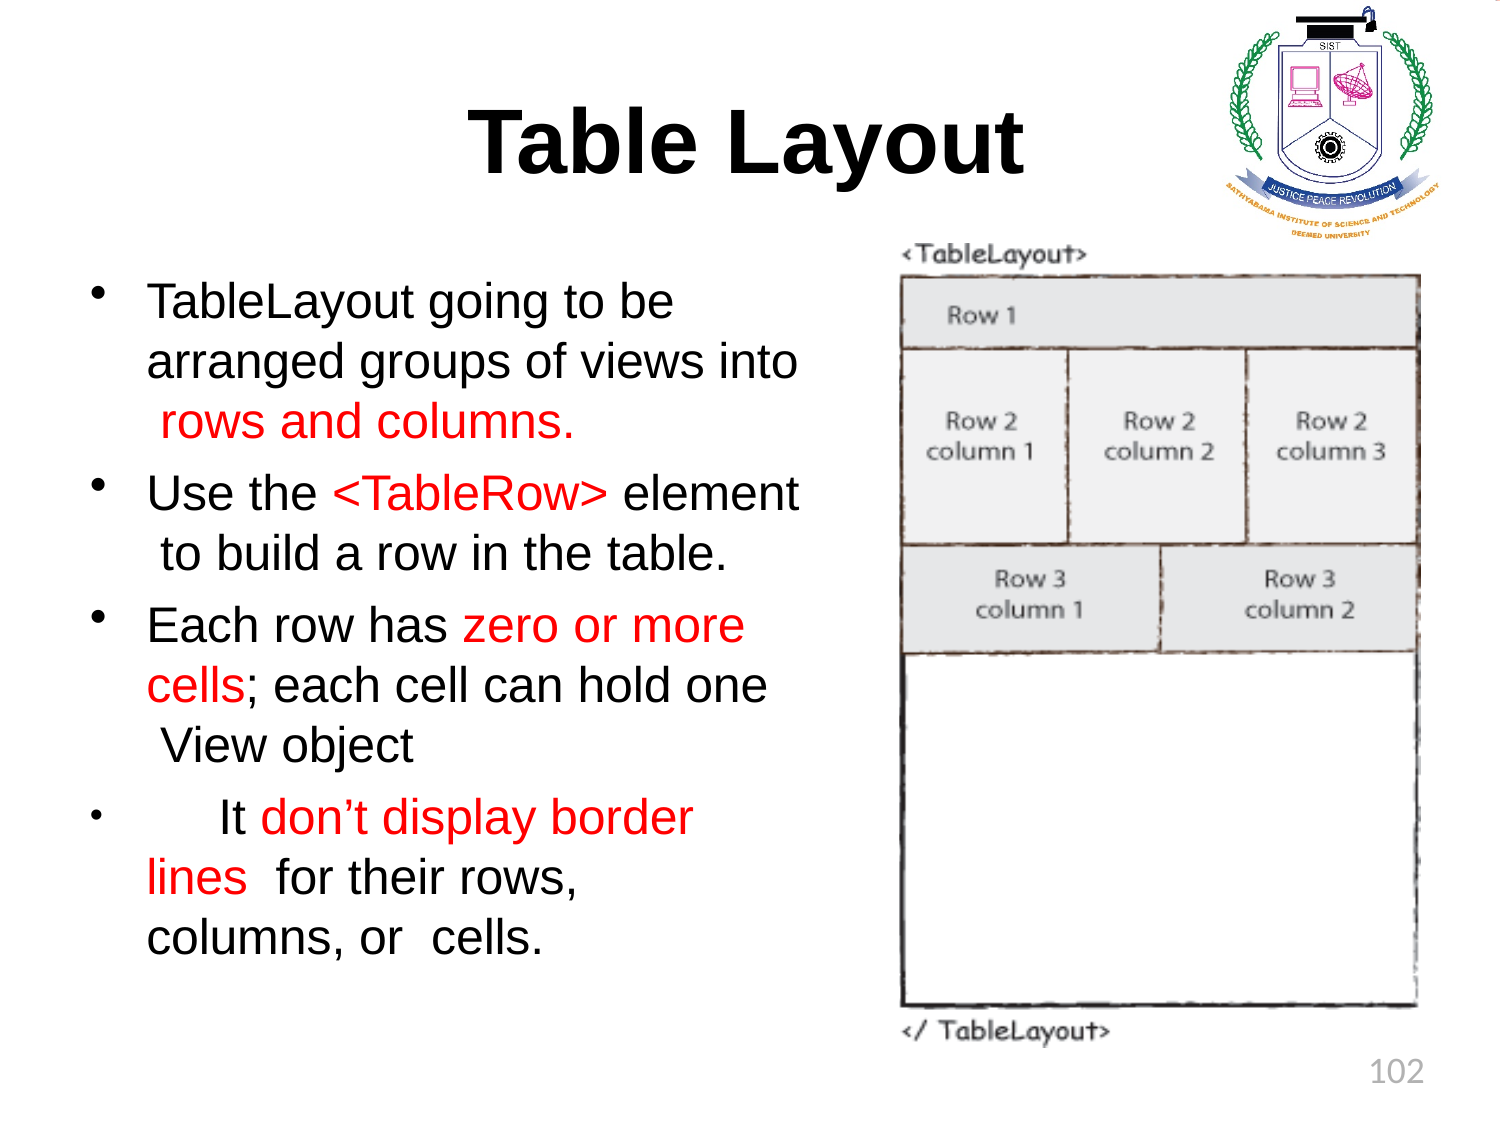

# Table Layout

TableLayout going to be  arranged groups of views into  rows and columns.
Use the <TableRow> element  to build a row in the table.
Each row has zero or more  cells; each cell can hold one  View object
	It don’t display border lines  for their rows, columns, or  cells.
102